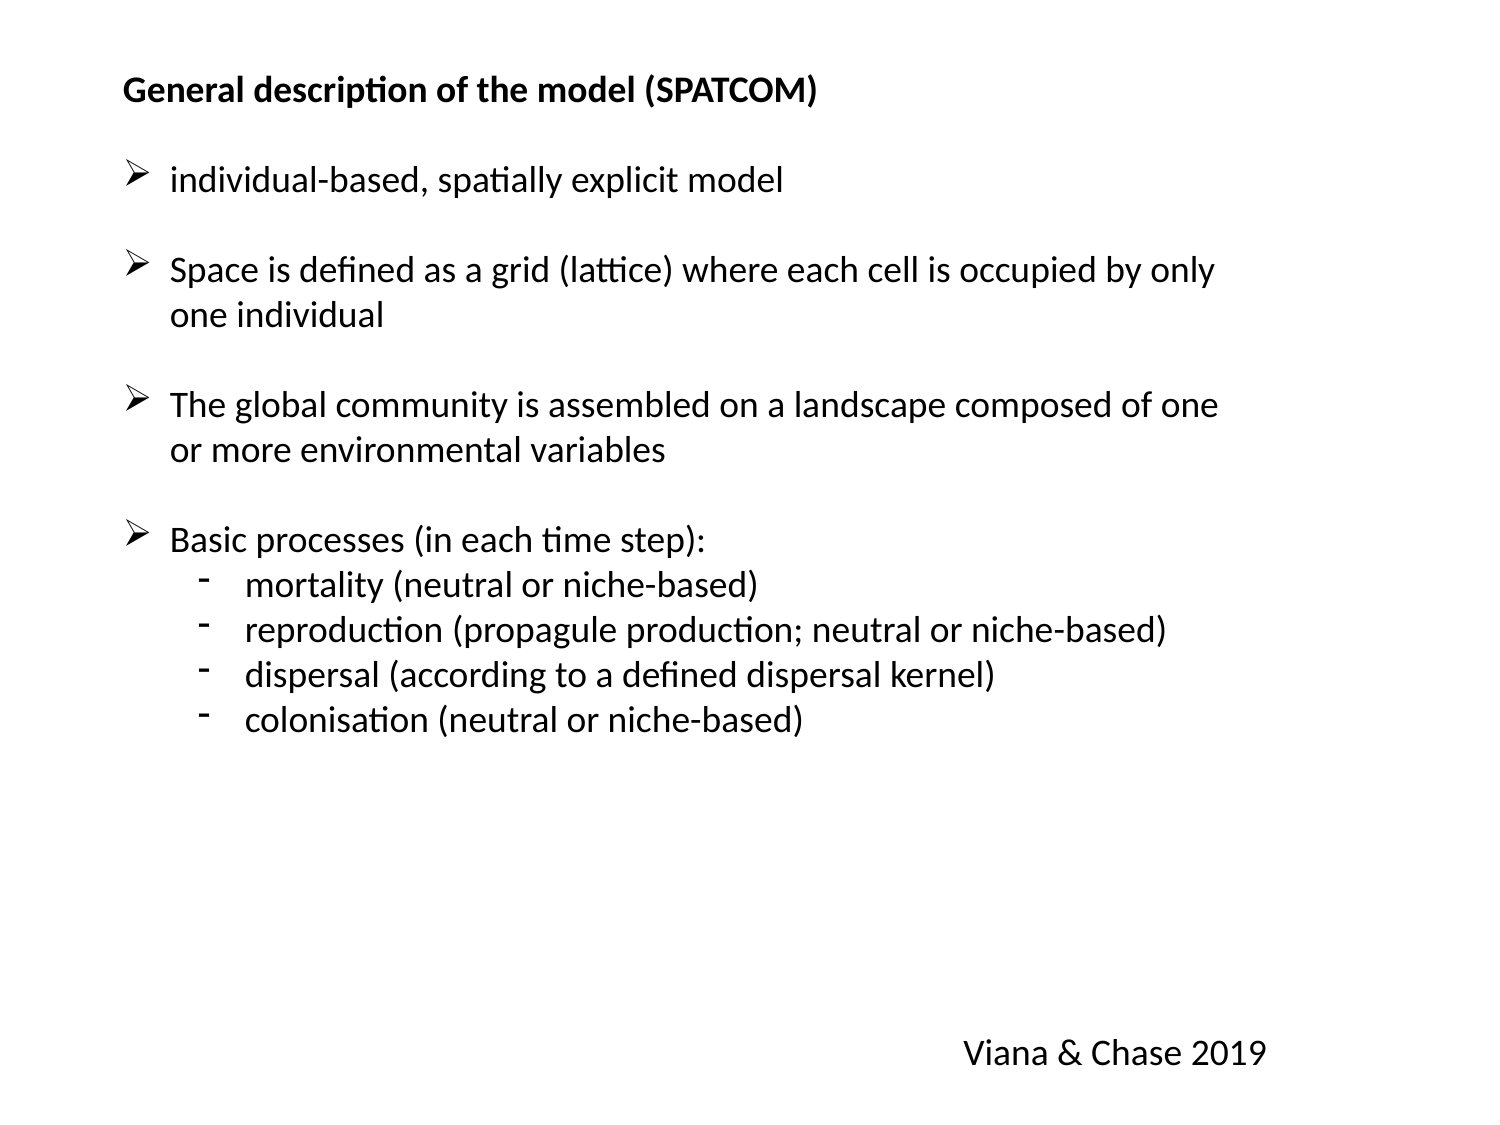

General description of the model (SPATCOM)

individual-based, spatially explicit model

Space is defined as a grid (lattice) where each cell is occupied by only one individual

The global community is assembled on a landscape composed of one or more environmental variables

Basic processes (in each time step):
mortality (neutral or niche-based)
reproduction (propagule production; neutral or niche-based)
dispersal (according to a defined dispersal kernel)
colonisation (neutral or niche-based)

Viana & Chase 2019